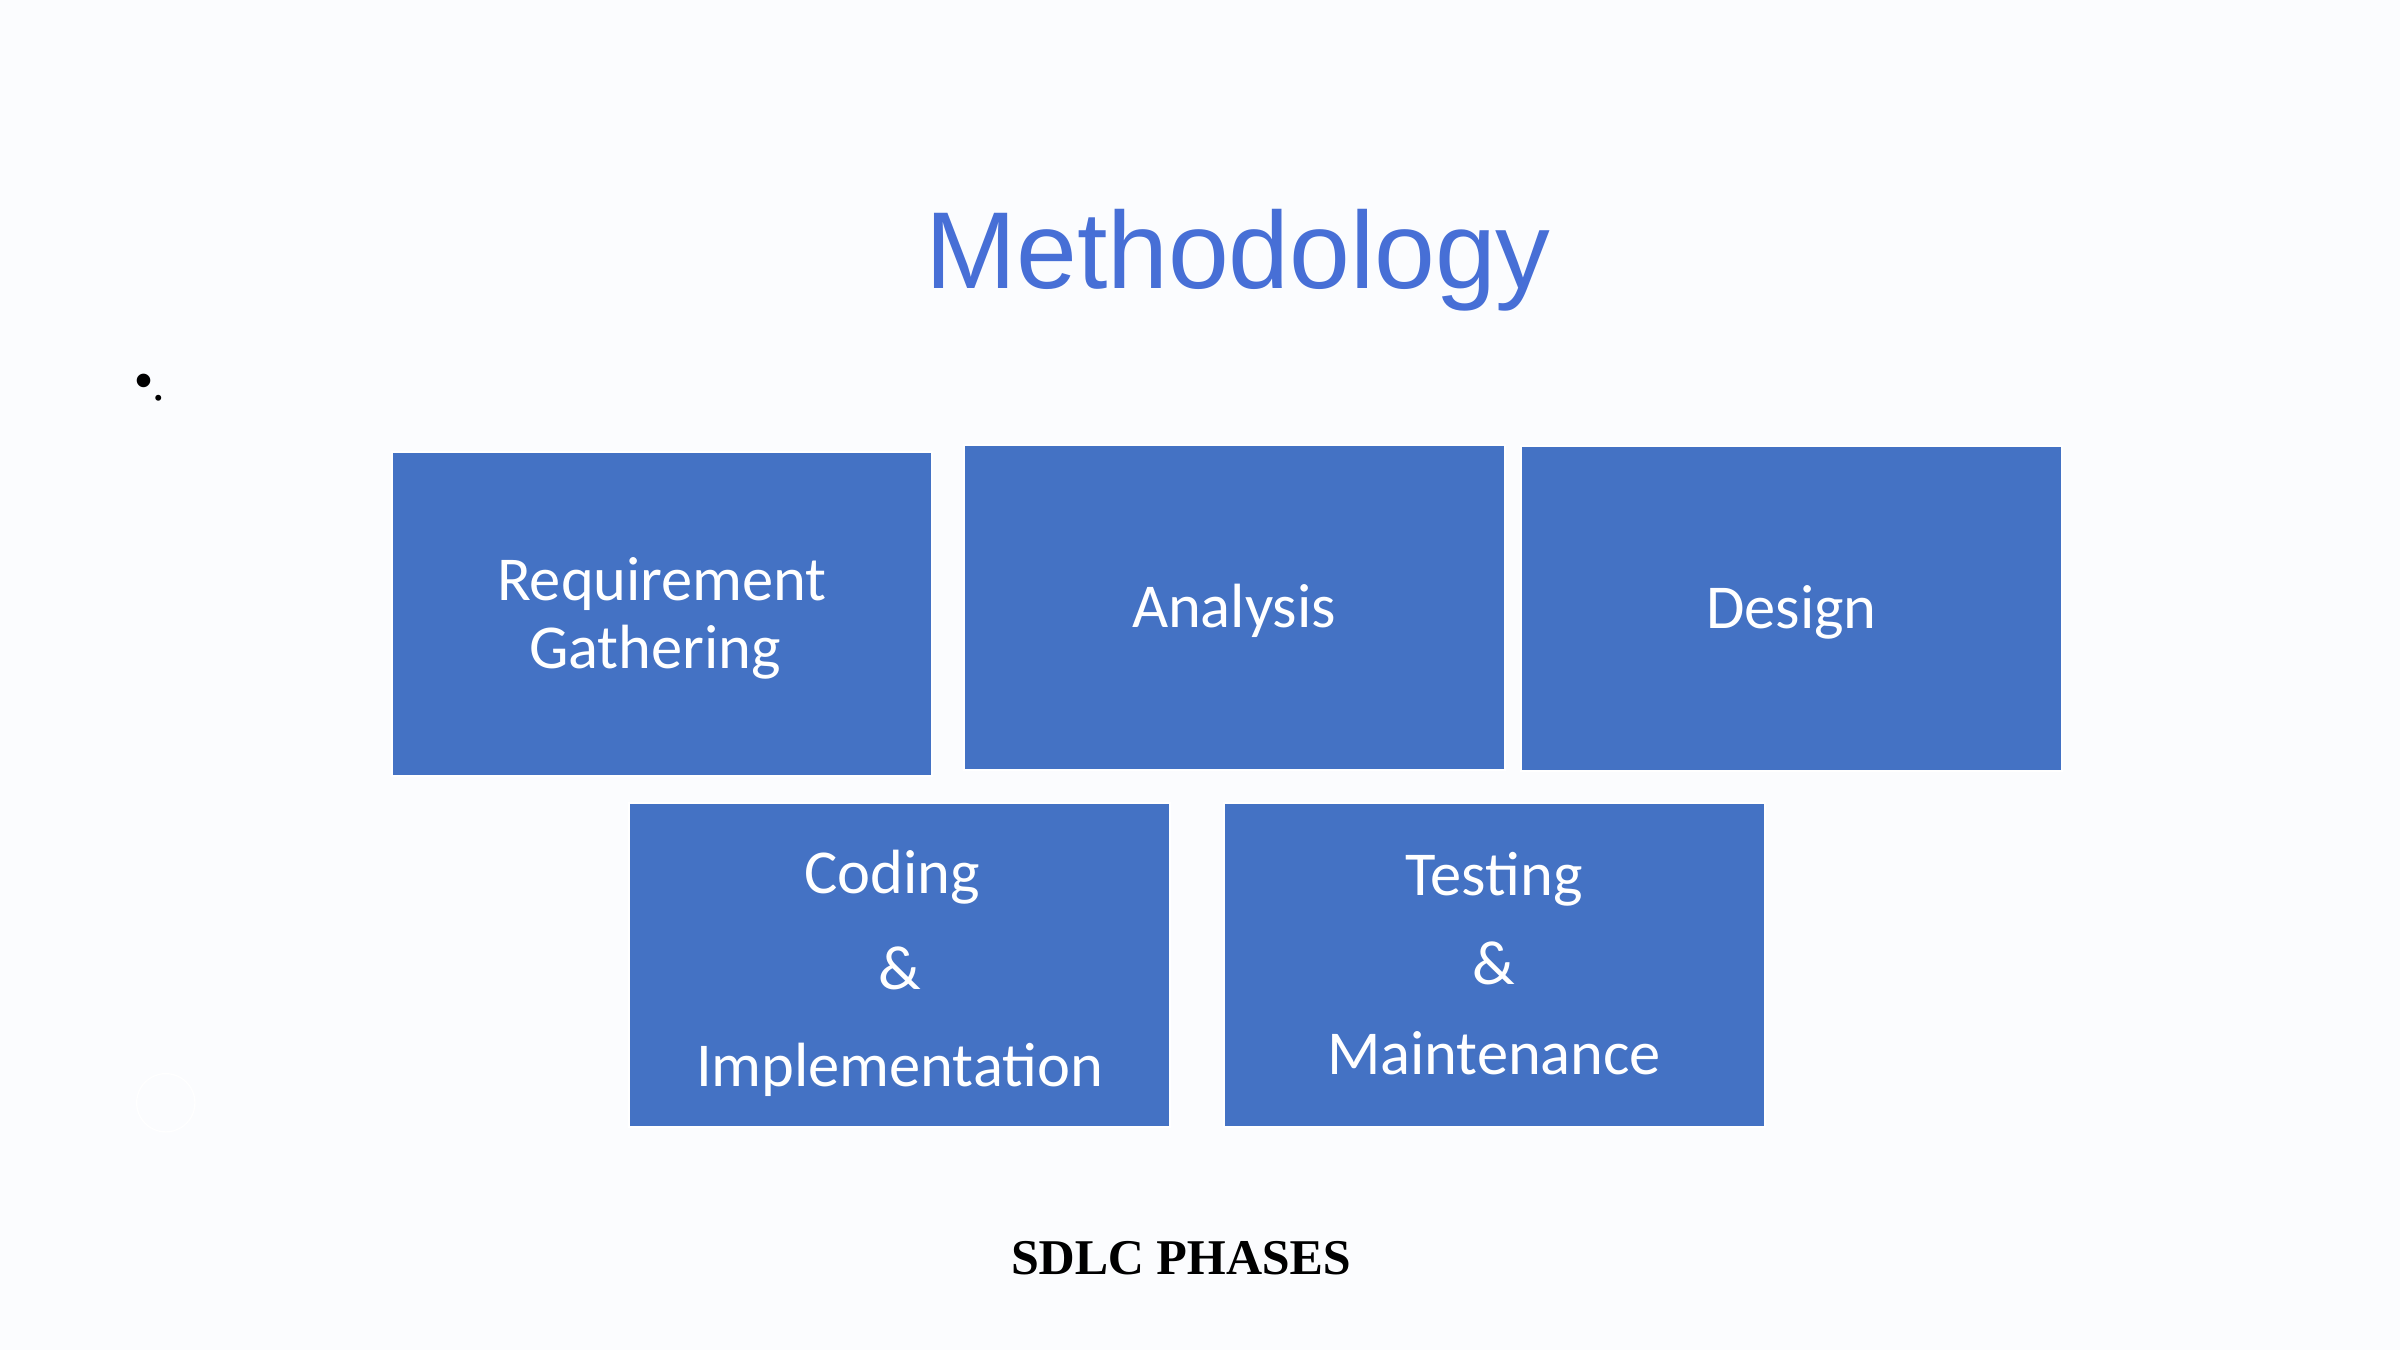

Methodology
.

Analysis
Requirement Gathering
Design
Coding
&
Implementation
Testing
&
Maintenance

SDLC PHASES